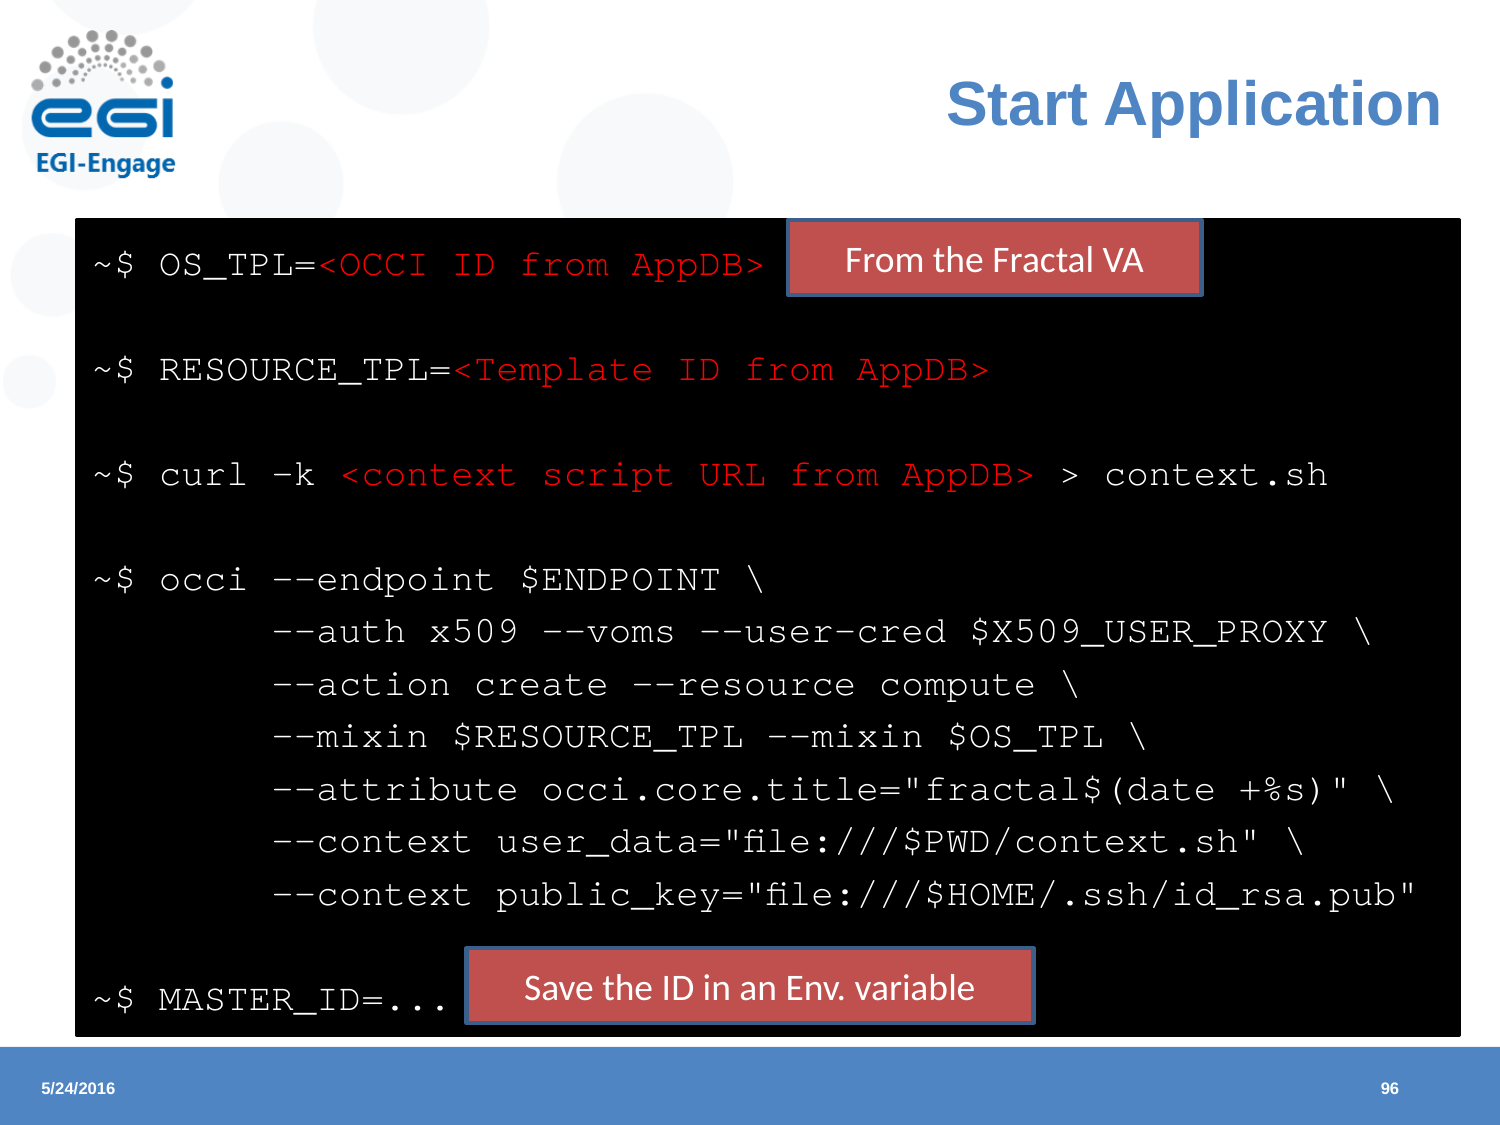

# Start Application
From the Fractal VA
~$ OS_TPL=<OCCI ID from AppDB>

~$ RESOURCE_TPL=<Template ID from AppDB>

~$ curl -k <context script URL from AppDB> > context.sh

~$ occi --endpoint $ENDPOINT \
        --auth x509 --voms --user-cred $X509_USER_PROXY \
        --action create --resource compute \
        --mixin $RESOURCE_TPL --mixin $OS_TPL \
        --attribute occi.core.title="fractal$(date +%s)" \
        --context user_data="file:///$PWD/context.sh" \
        --context public_key="file:///$HOME/.ssh/id_rsa.pub"

~$ MASTER_ID=...
Save the ID in an Env. variable